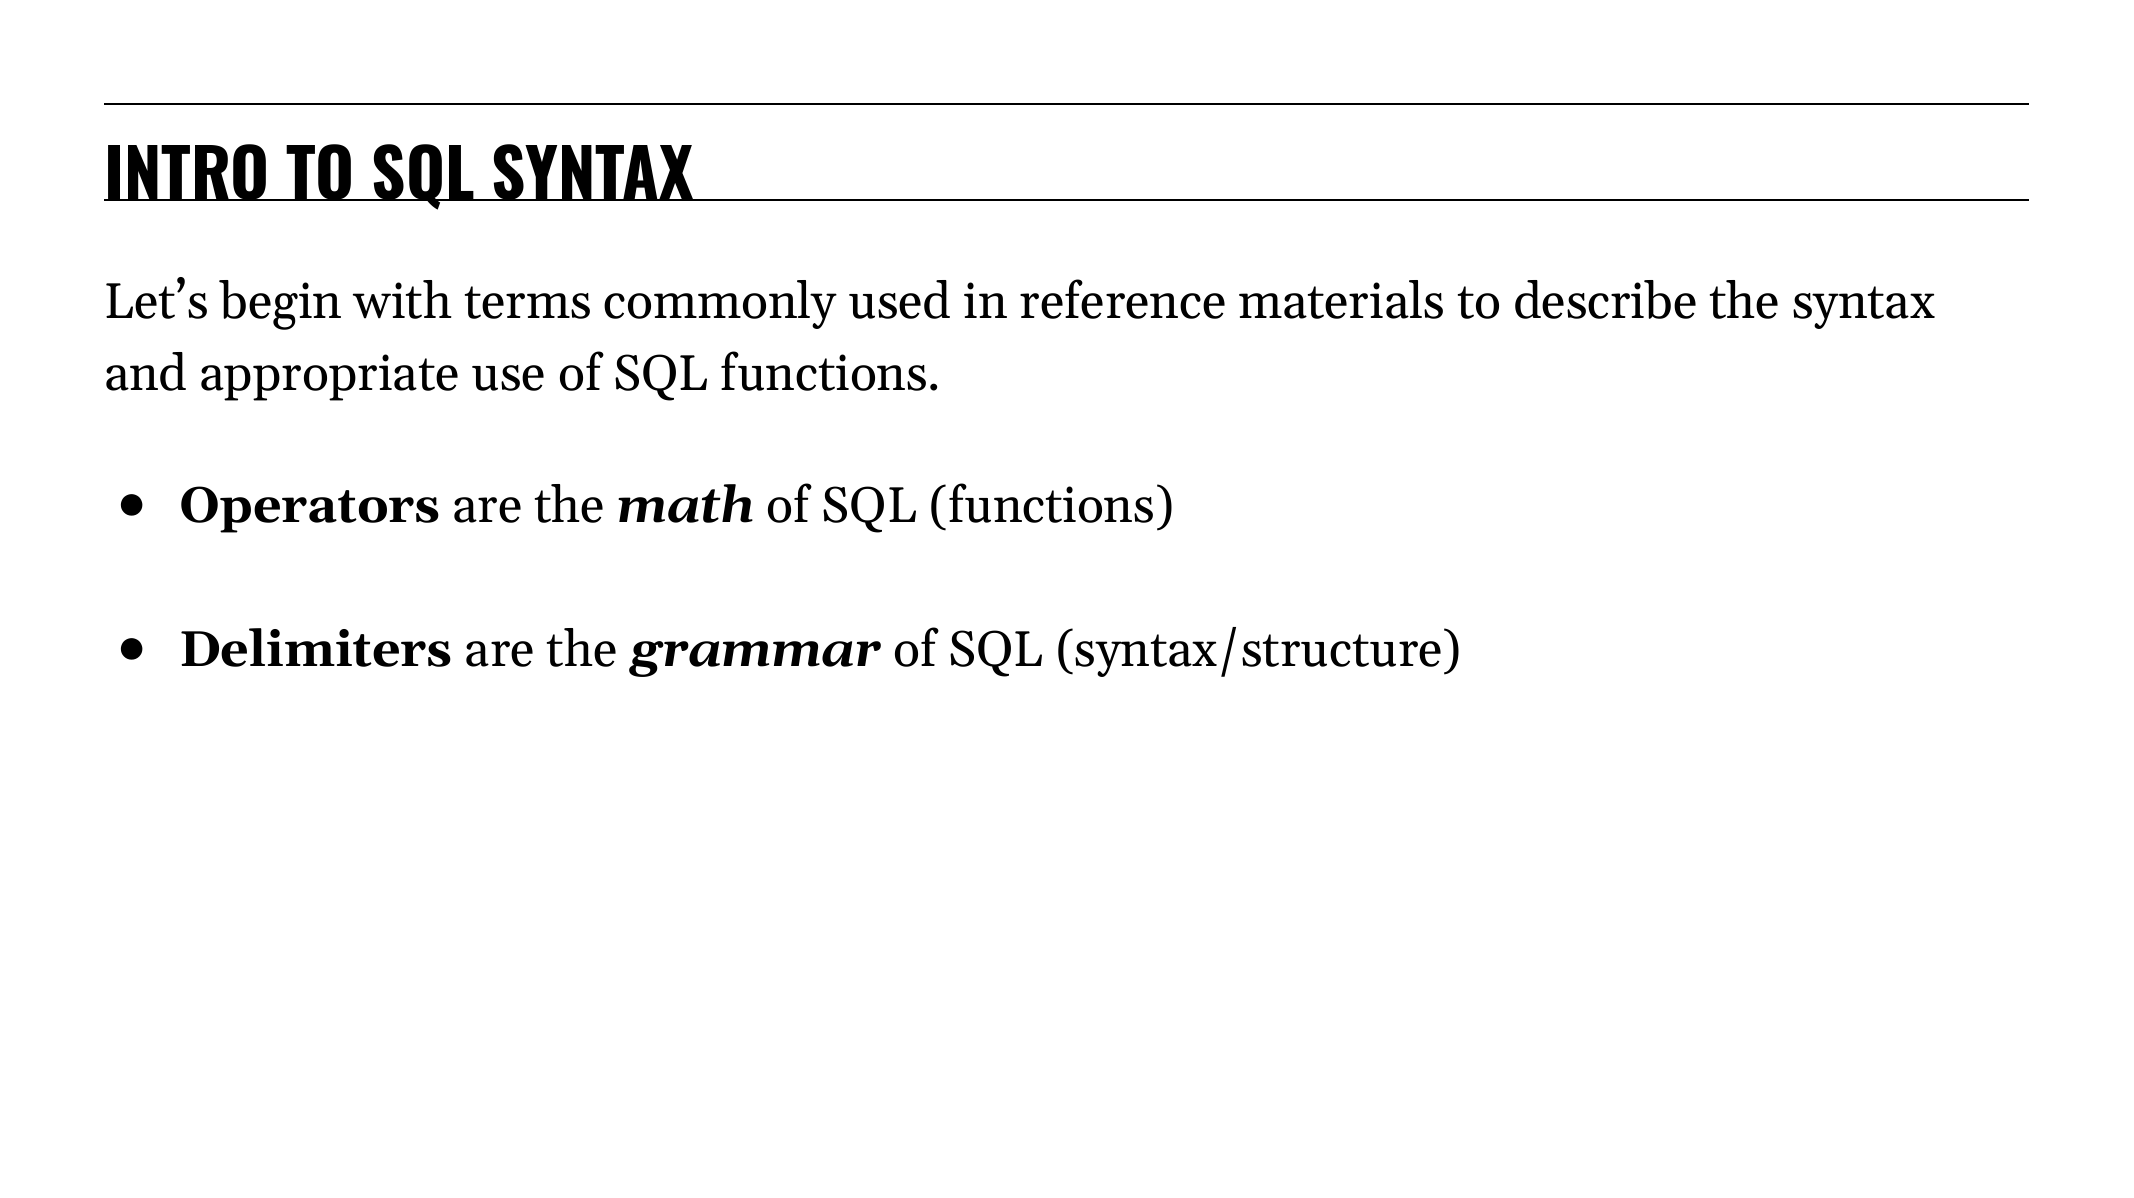

INTRO TO SQL SYNTAX

Let’s begin with terms commonly used in reference materials to describe the syntax and appropriate use of SQL functions.
Operators are the math of SQL (functions)
Delimiters are the grammar of SQL (syntax/structure)